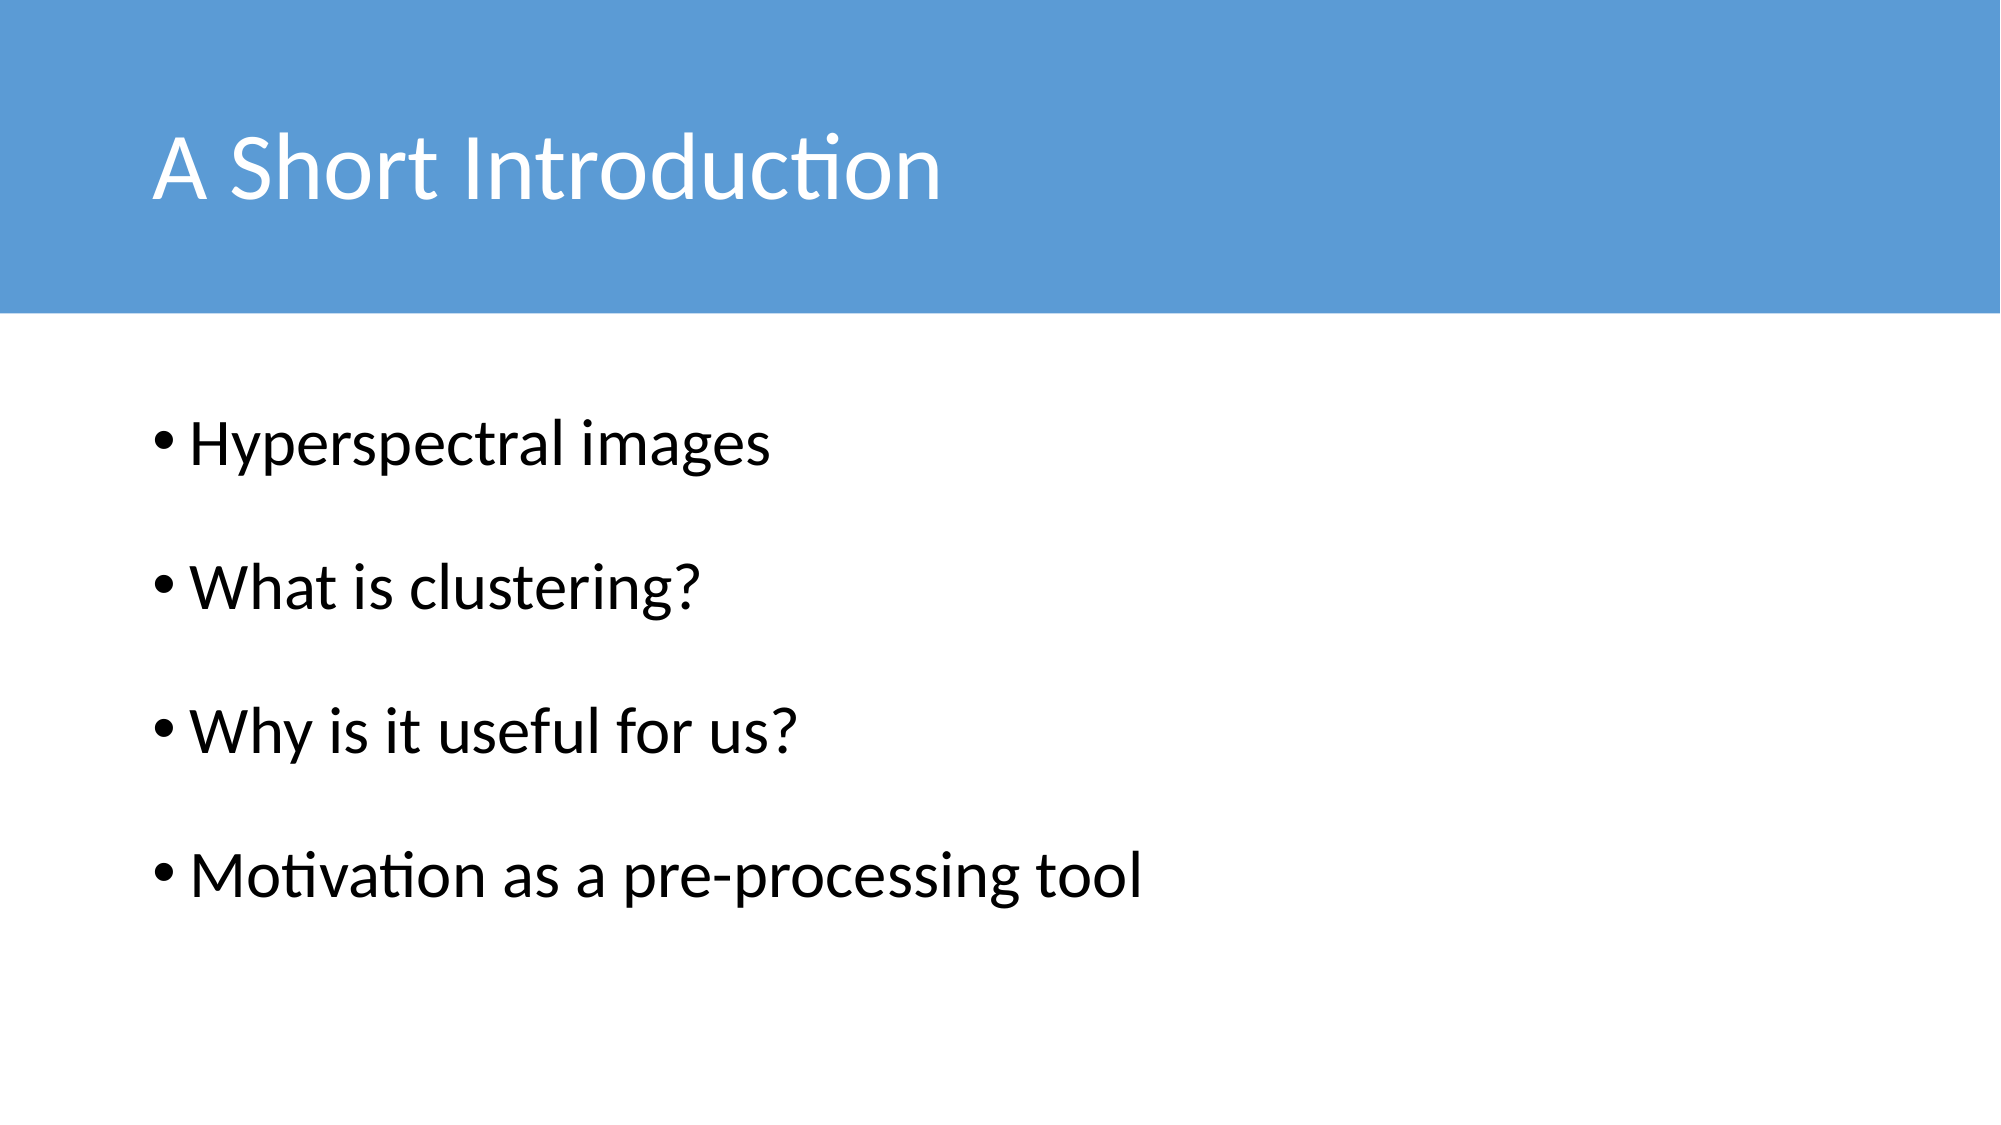

# A Short Introduction
Hyperspectral images

What is clustering?

Why is it useful for us?

Motivation as a pre-processing tool